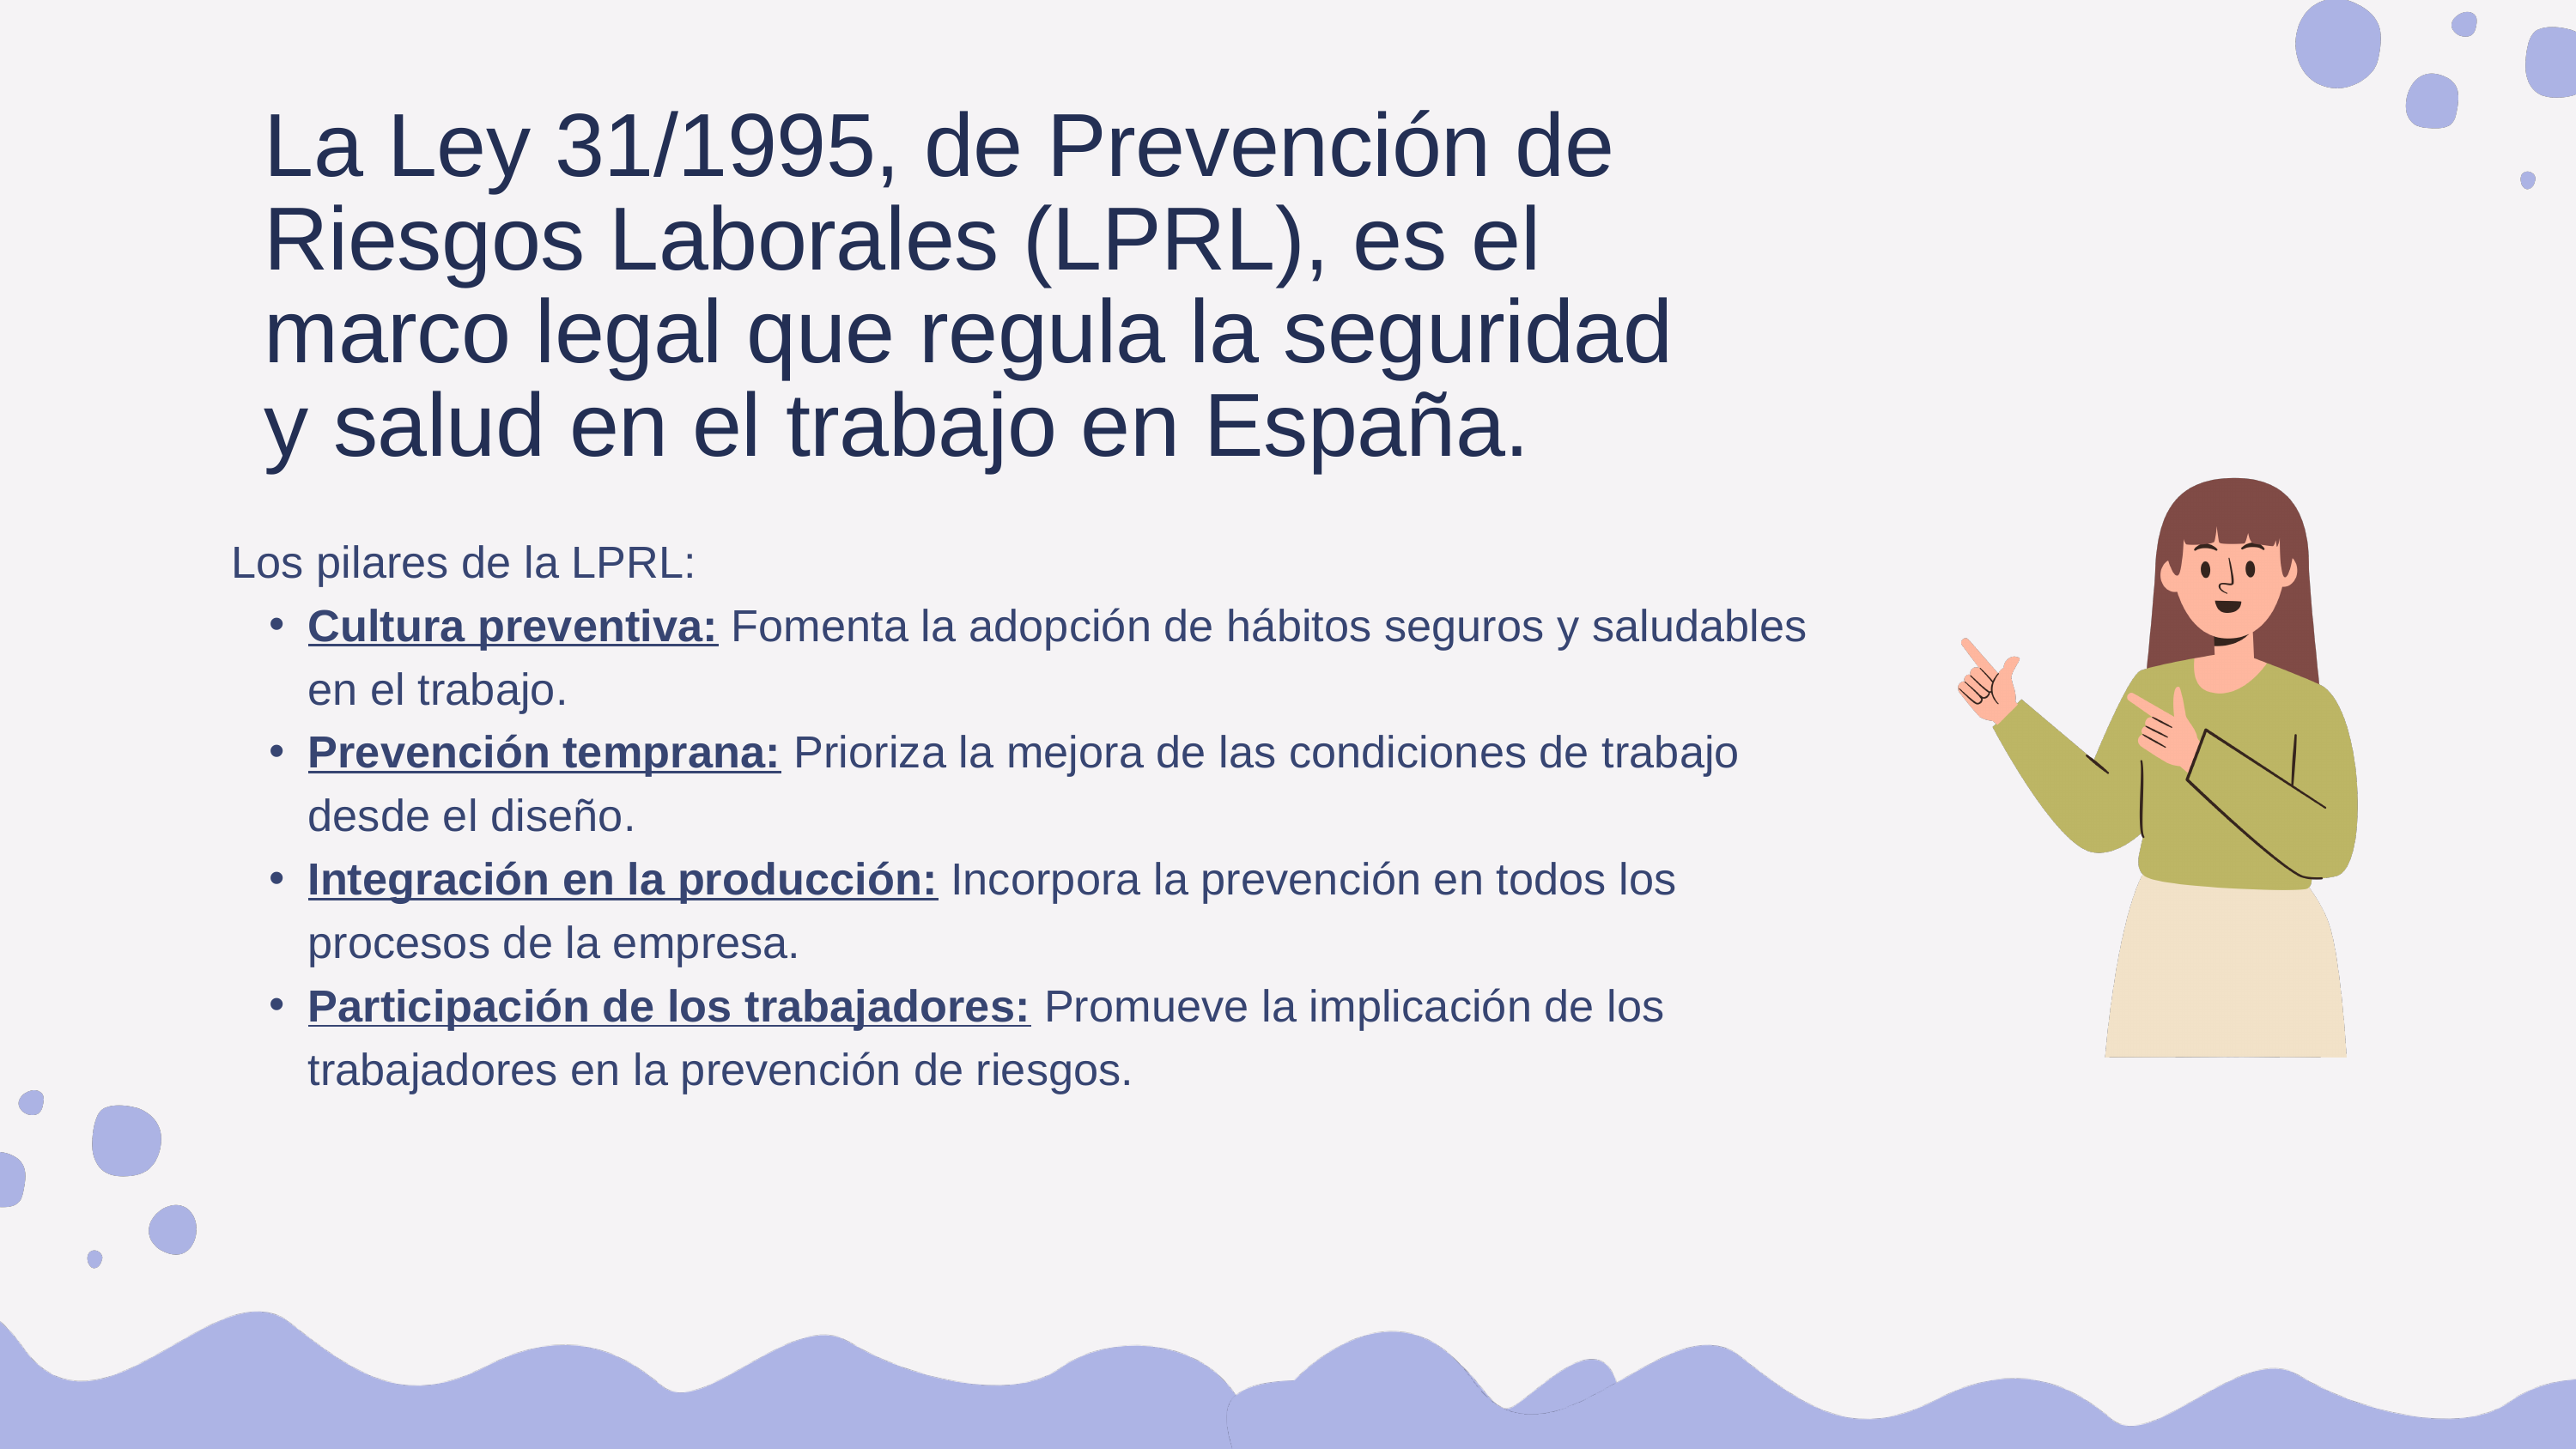

La Ley 31/1995, de Prevención de Riesgos Laborales (LPRL), es el marco legal que regula la seguridad y salud en el trabajo en España.

Los pilares de la LPRL:
Cultura preventiva: Fomenta la adopción de hábitos seguros y saludables en el trabajo.
Prevención temprana: Prioriza la mejora de las condiciones de trabajo desde el diseño.
Integración en la producción: Incorpora la prevención en todos los procesos de la empresa.
Participación de los trabajadores: Promueve la implicación de los trabajadores en la prevención de riesgos.